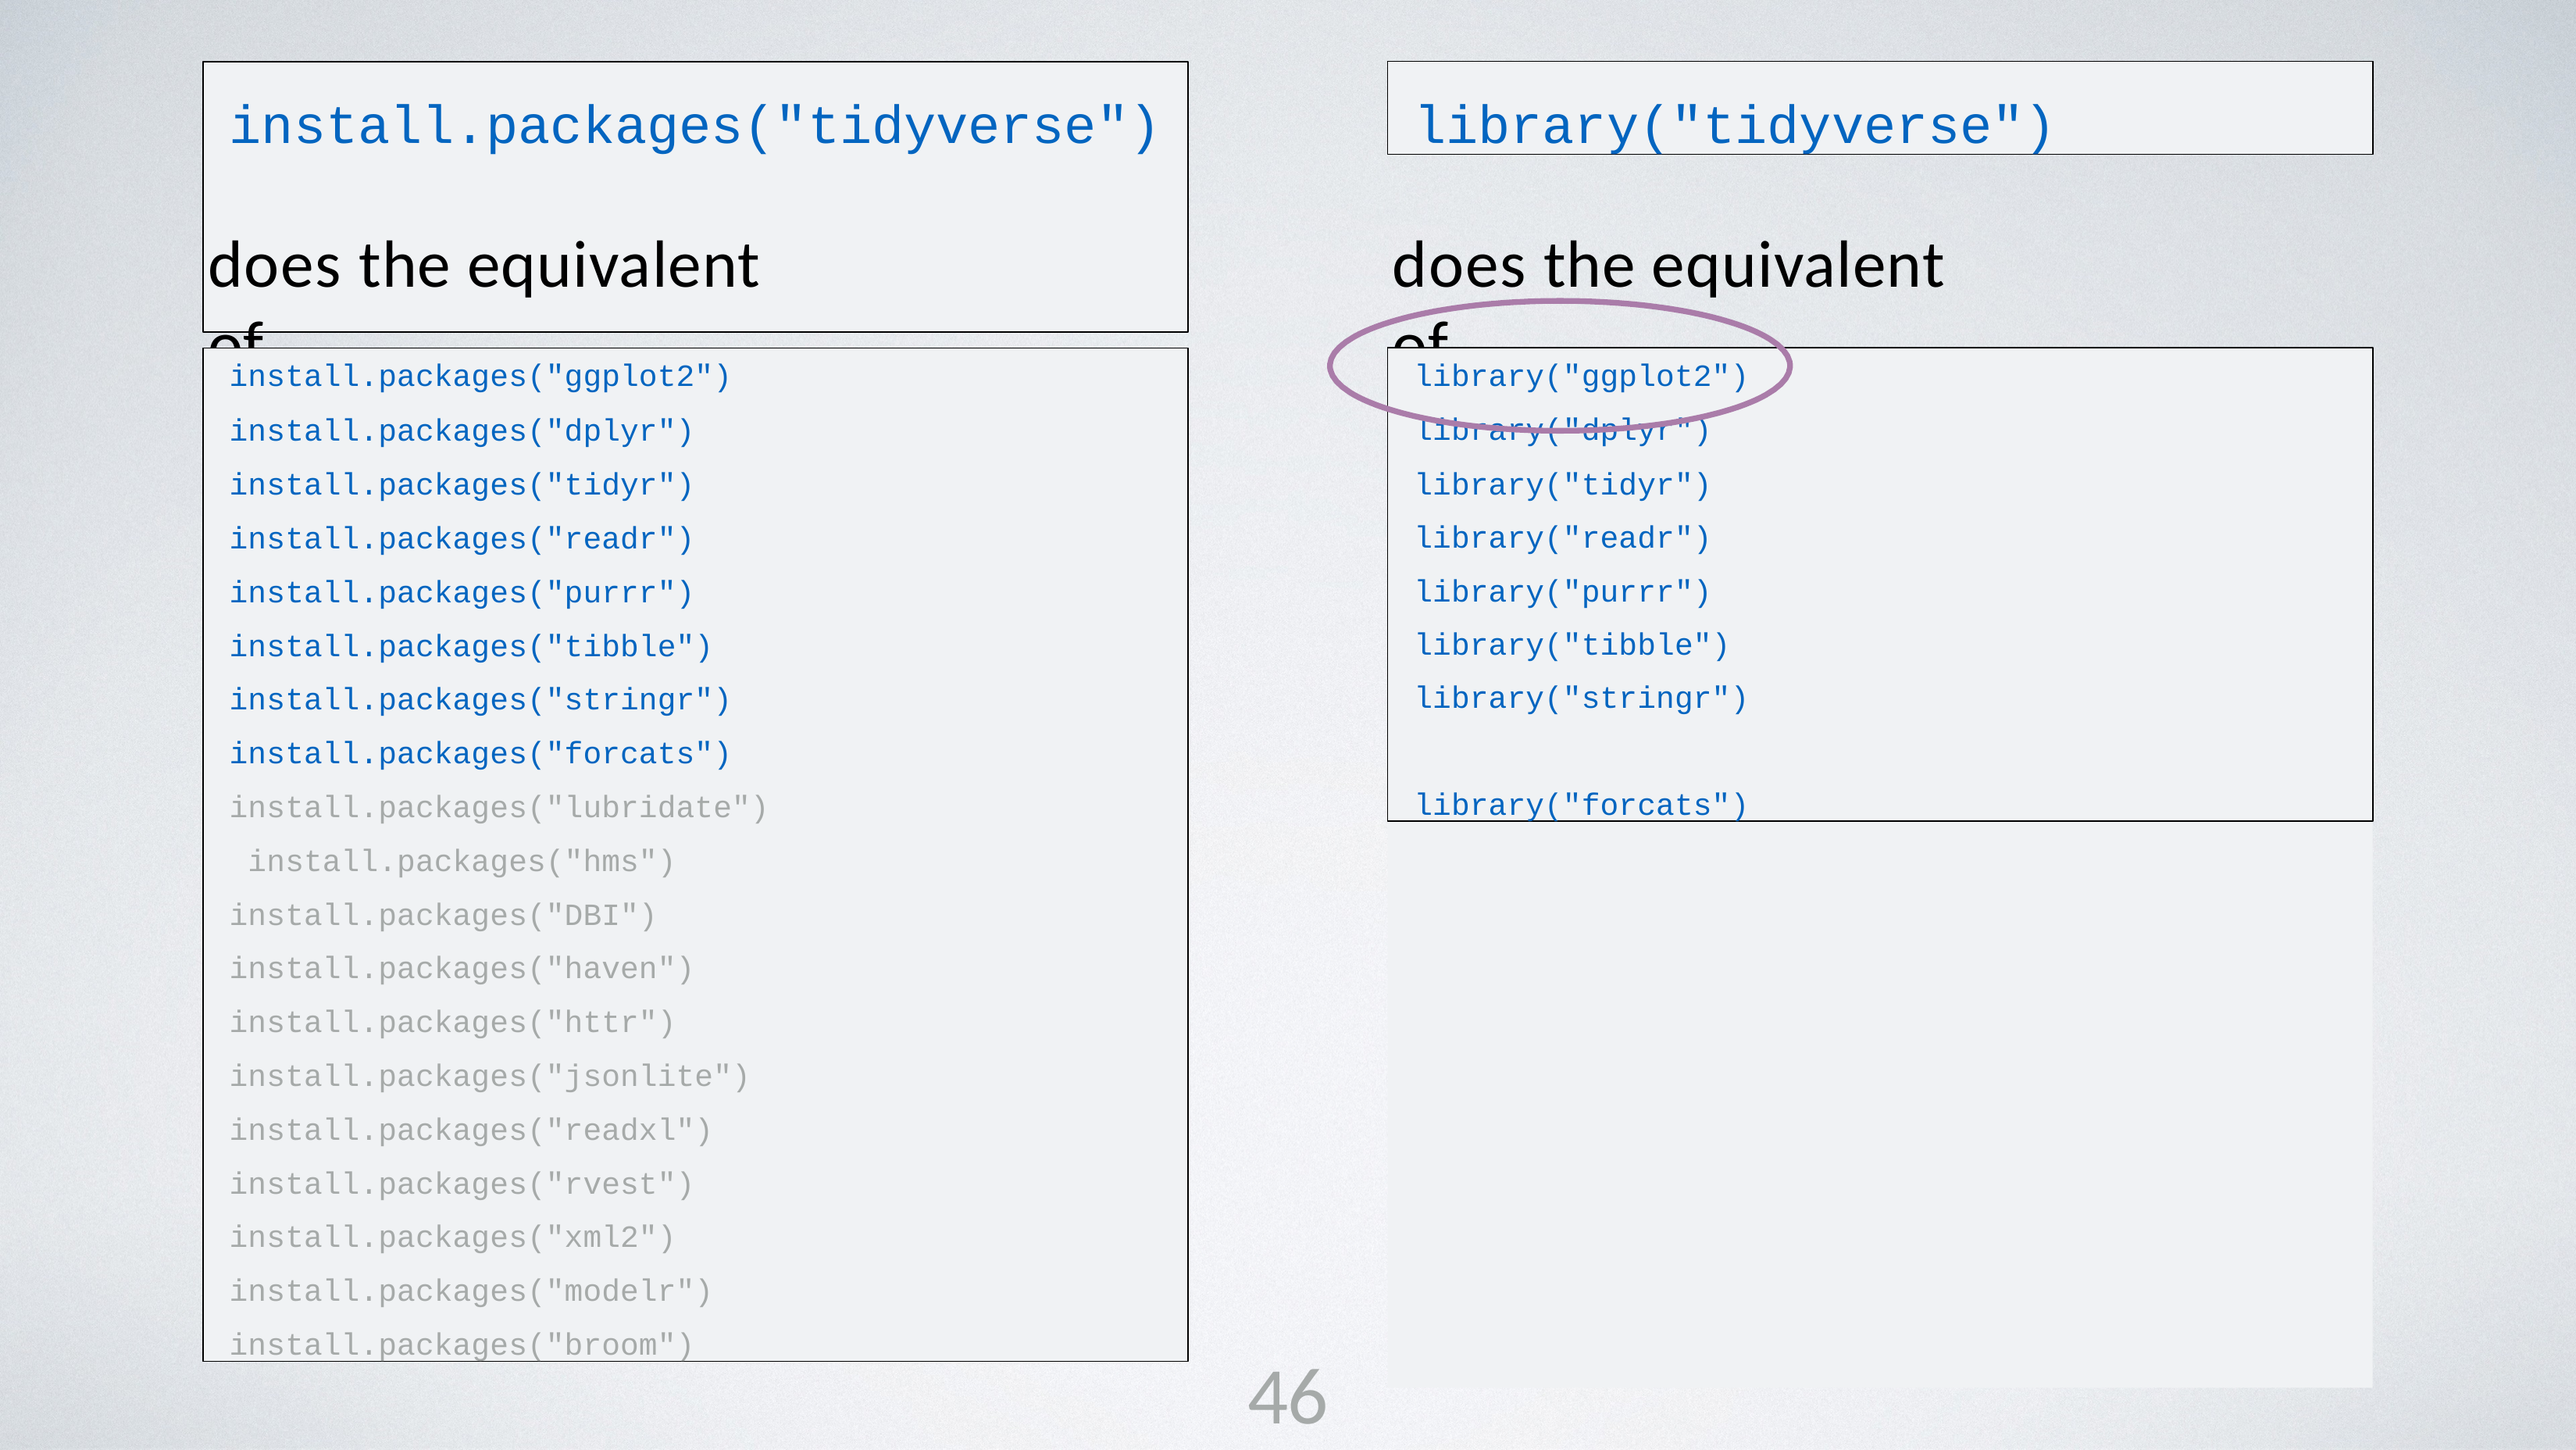

library("tidyverse")
# install.packages("tidyverse")
does the equivalent of
does the equivalent of

library("ggplot2")
library("dplyr")
library("tidyr")  library("readr")  library("purrr")  library("tibble")  library("stringr")  library("forcats")
install.packages("ggplot2")
install.packages("dplyr")  install.packages("tidyr")  install.packages("readr")  install.packages("purrr")  install.packages("tibble")  install.packages("stringr")  install.packages("forcats")  install.packages("lubridate")  install.packages("hms")  install.packages("DBI")  install.packages("haven")  install.packages("httr")  install.packages("jsonlite")  install.packages("readxl")  install.packages("rvest")  install.packages("xml2")  install.packages("modelr")  install.packages("broom")
46